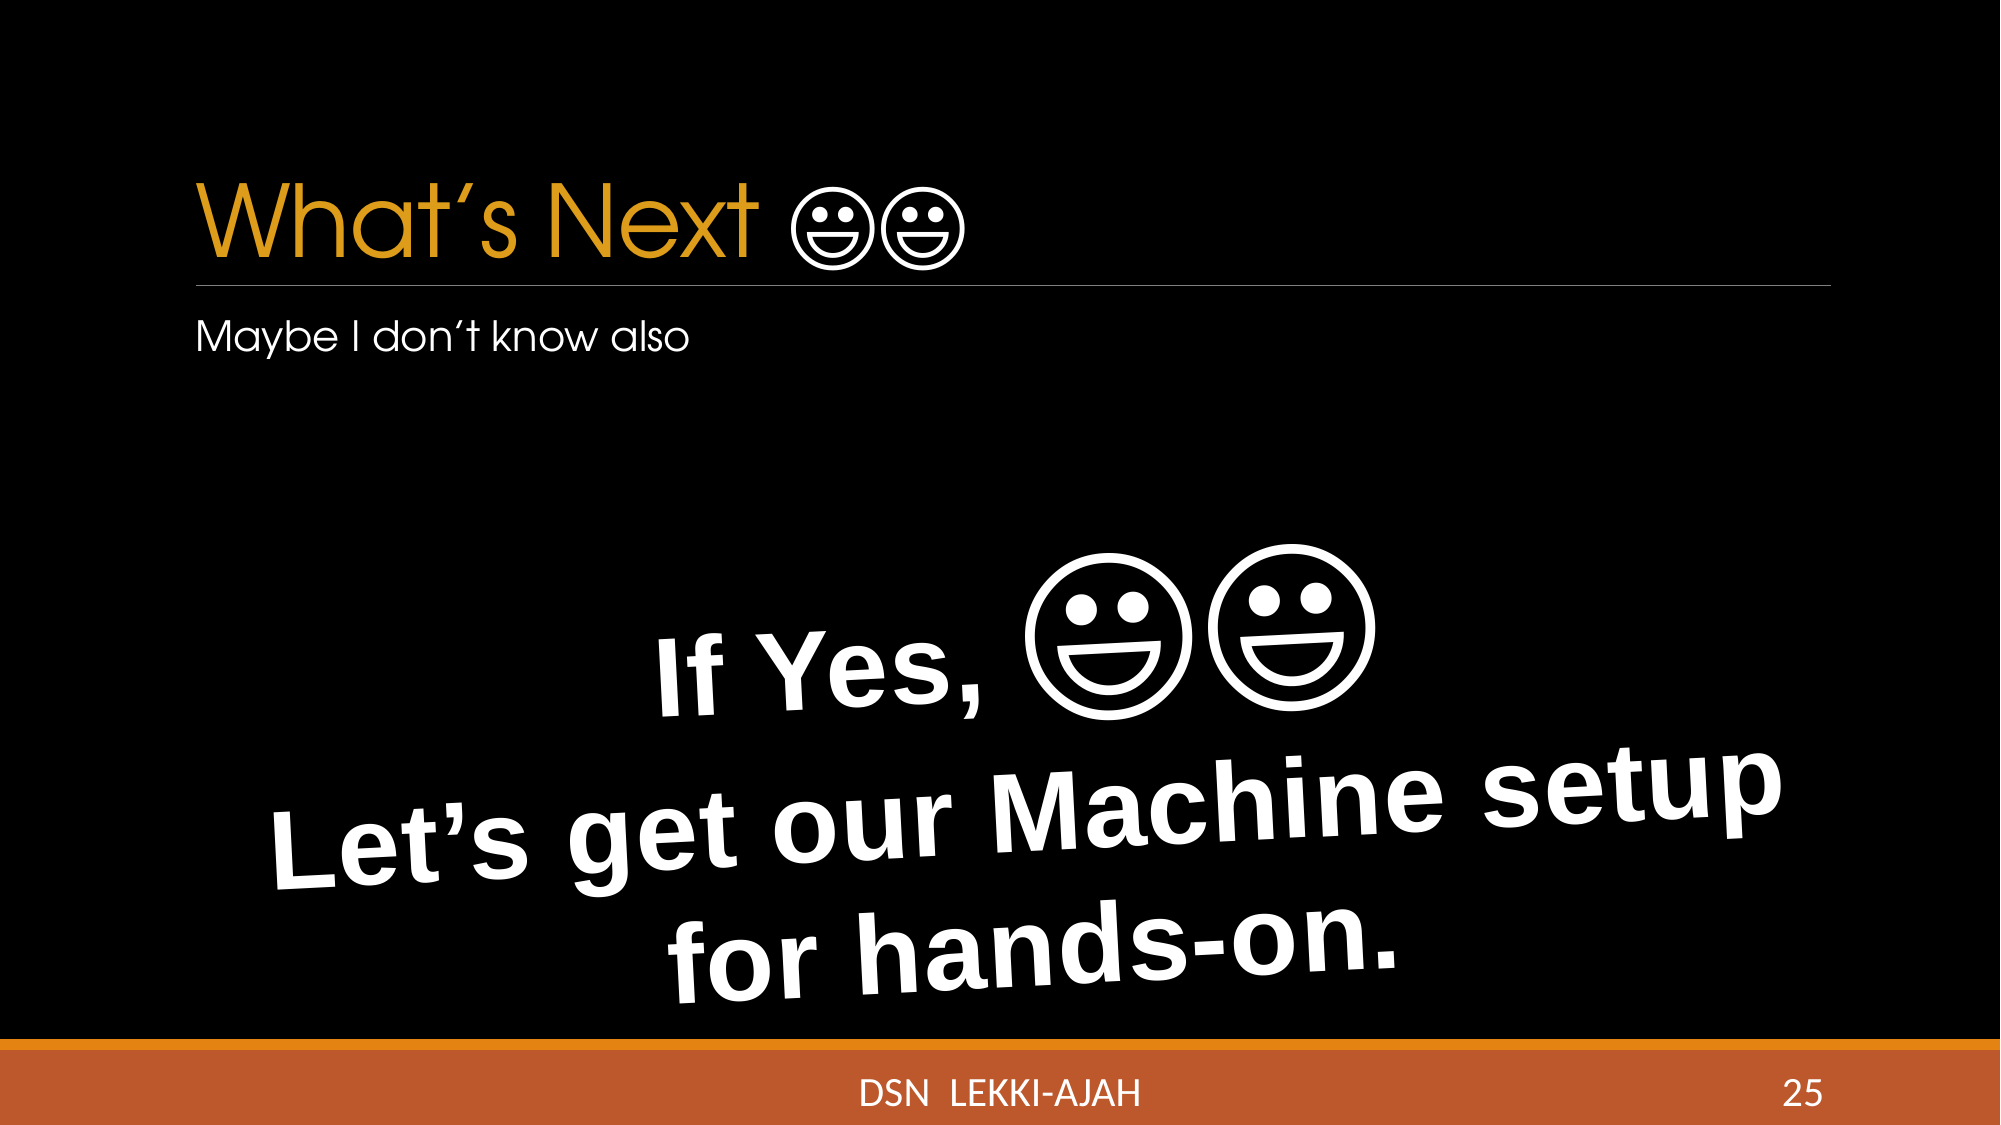

# What’s Next 😃😃
Maybe I don’t know also
If Yes, 😃😃
Let’s get our Machine setup for hands-on.
DSN  LEKKI-AJAH
25